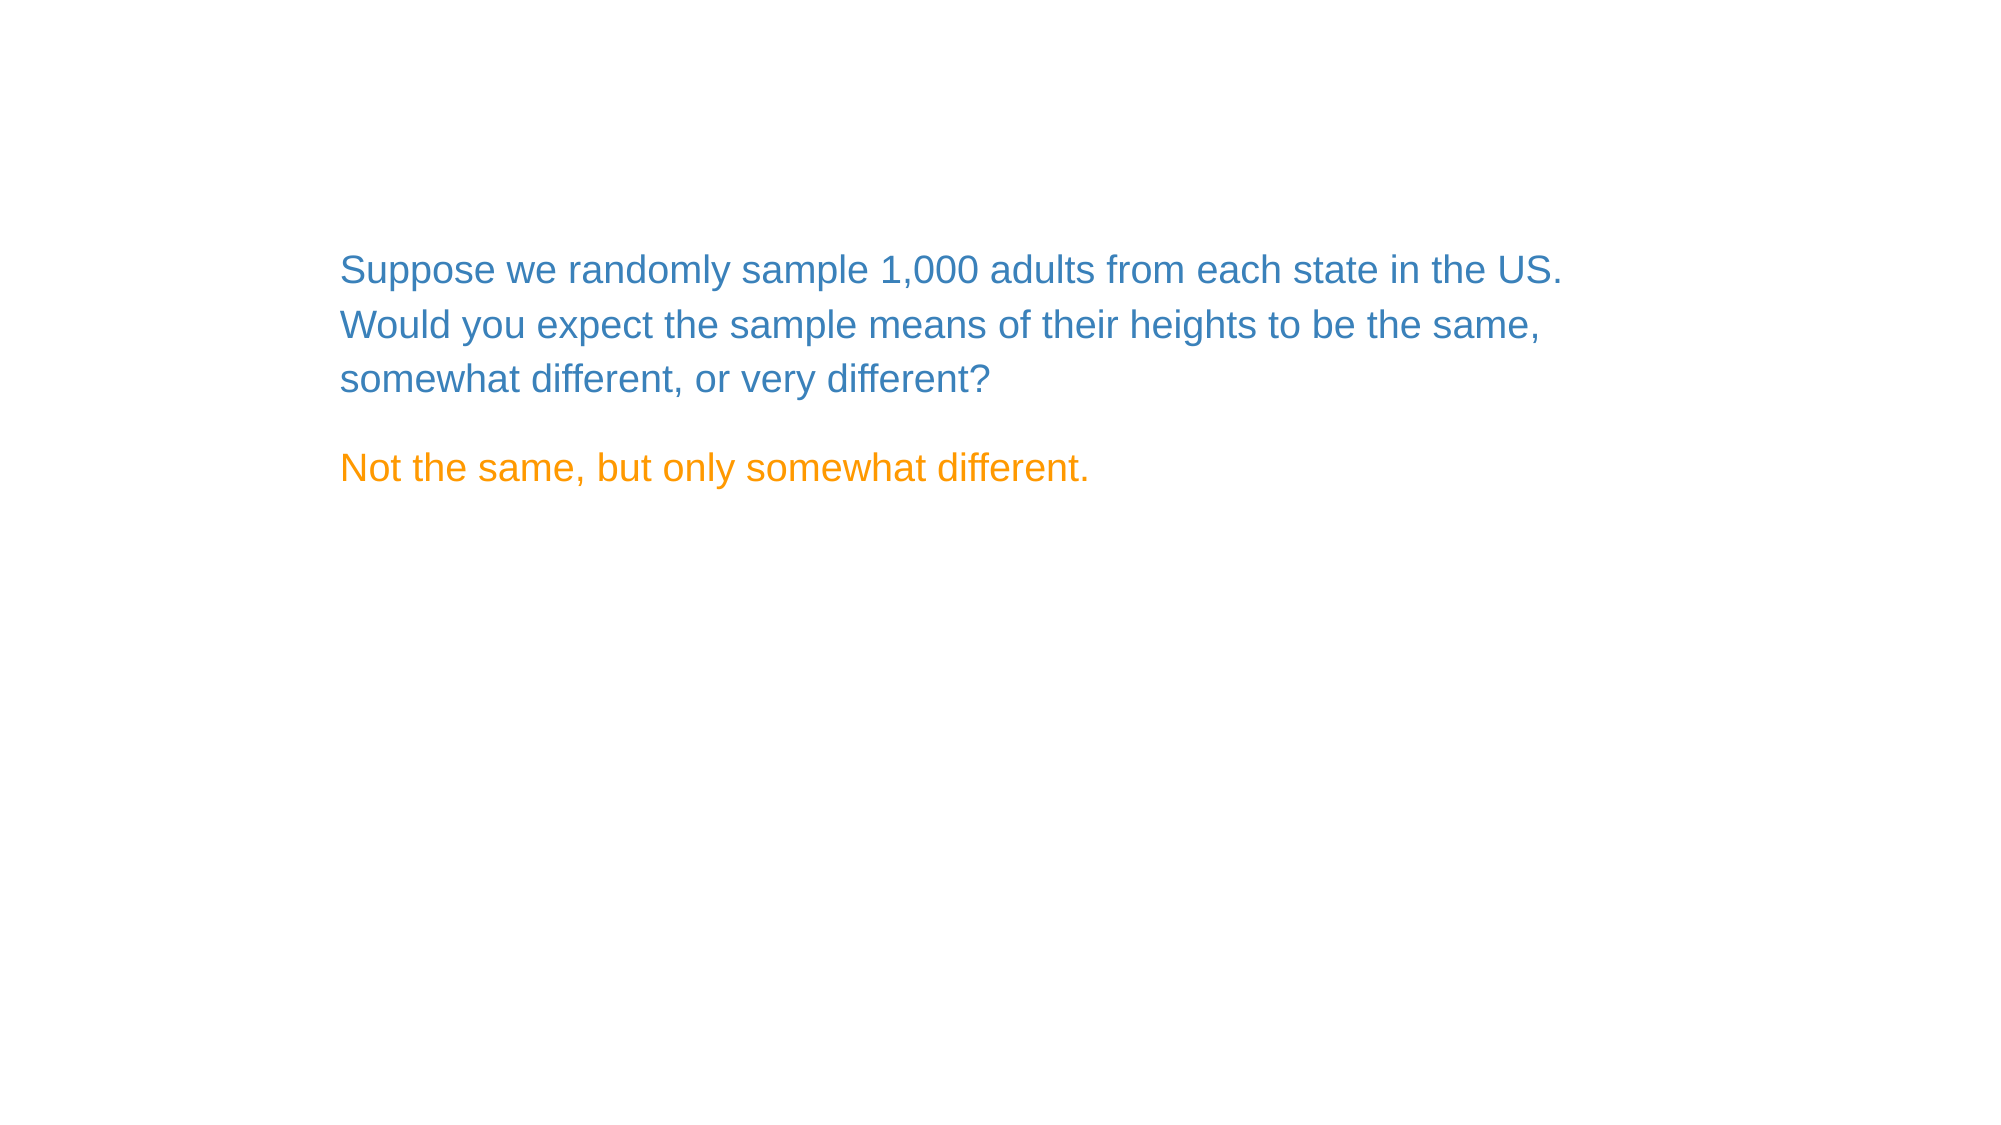

Suppose we randomly sample 1,000 adults from each state in the US. Would you expect the sample means of their heights to be the same, somewhat different, or very different?
Not the same, but only somewhat different.